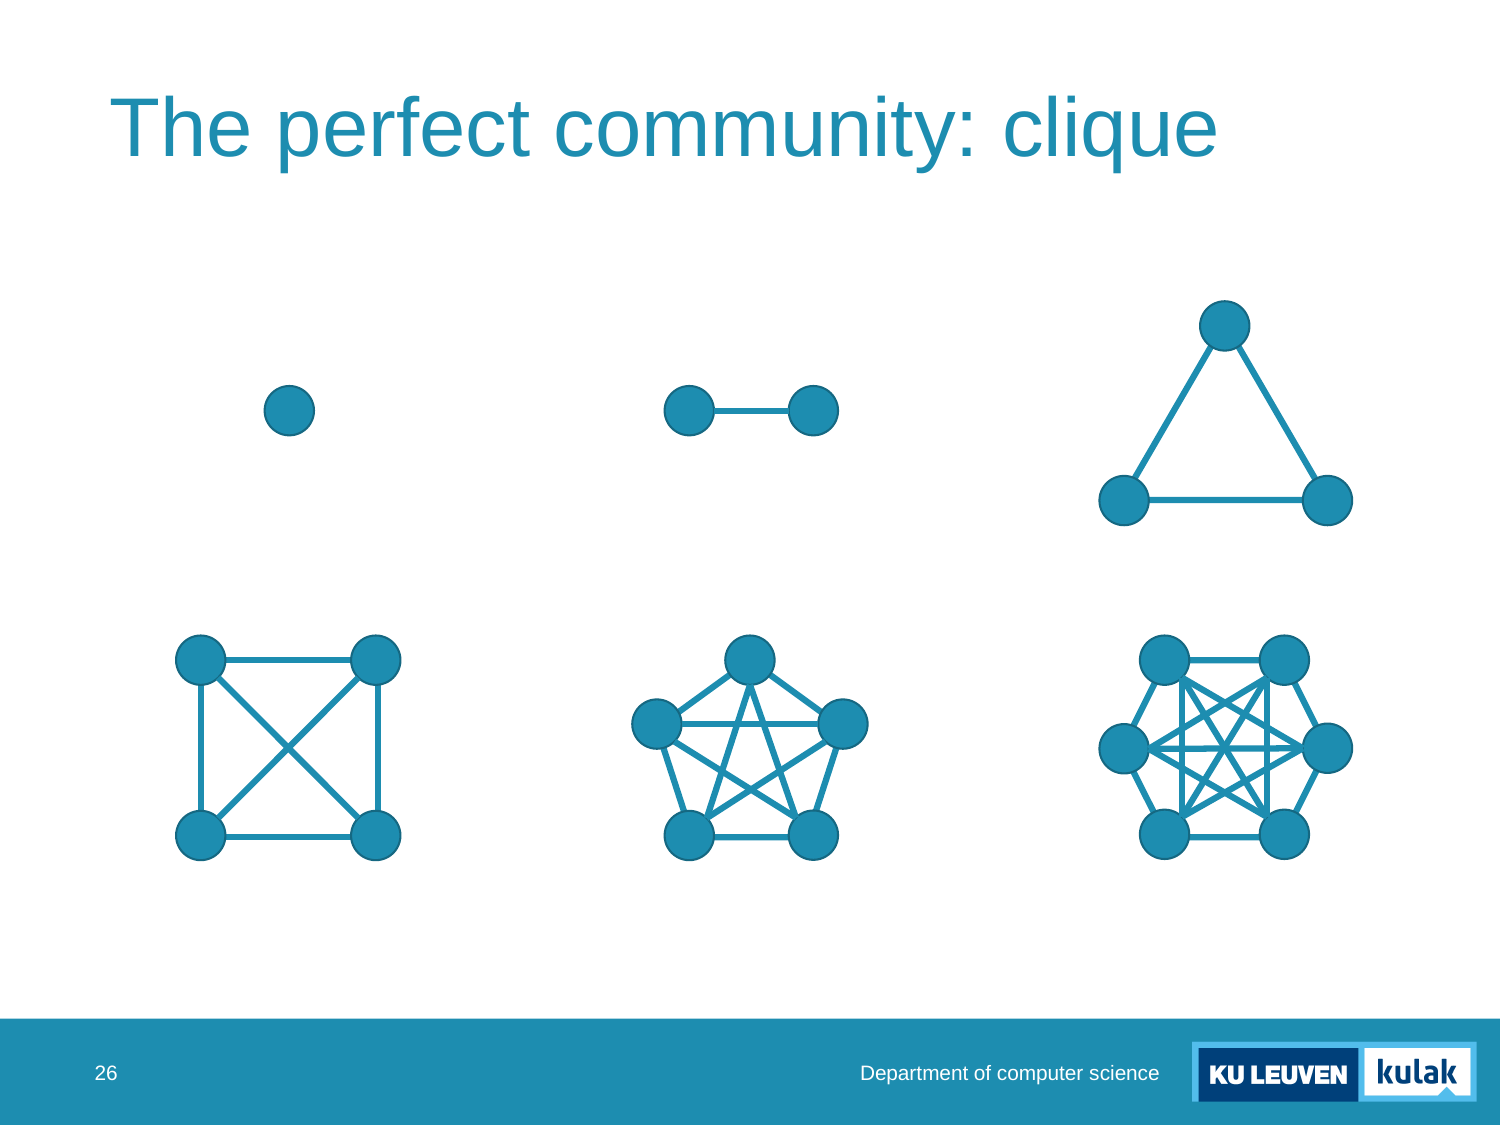

# The perfect community: clique

Department of computer science
26